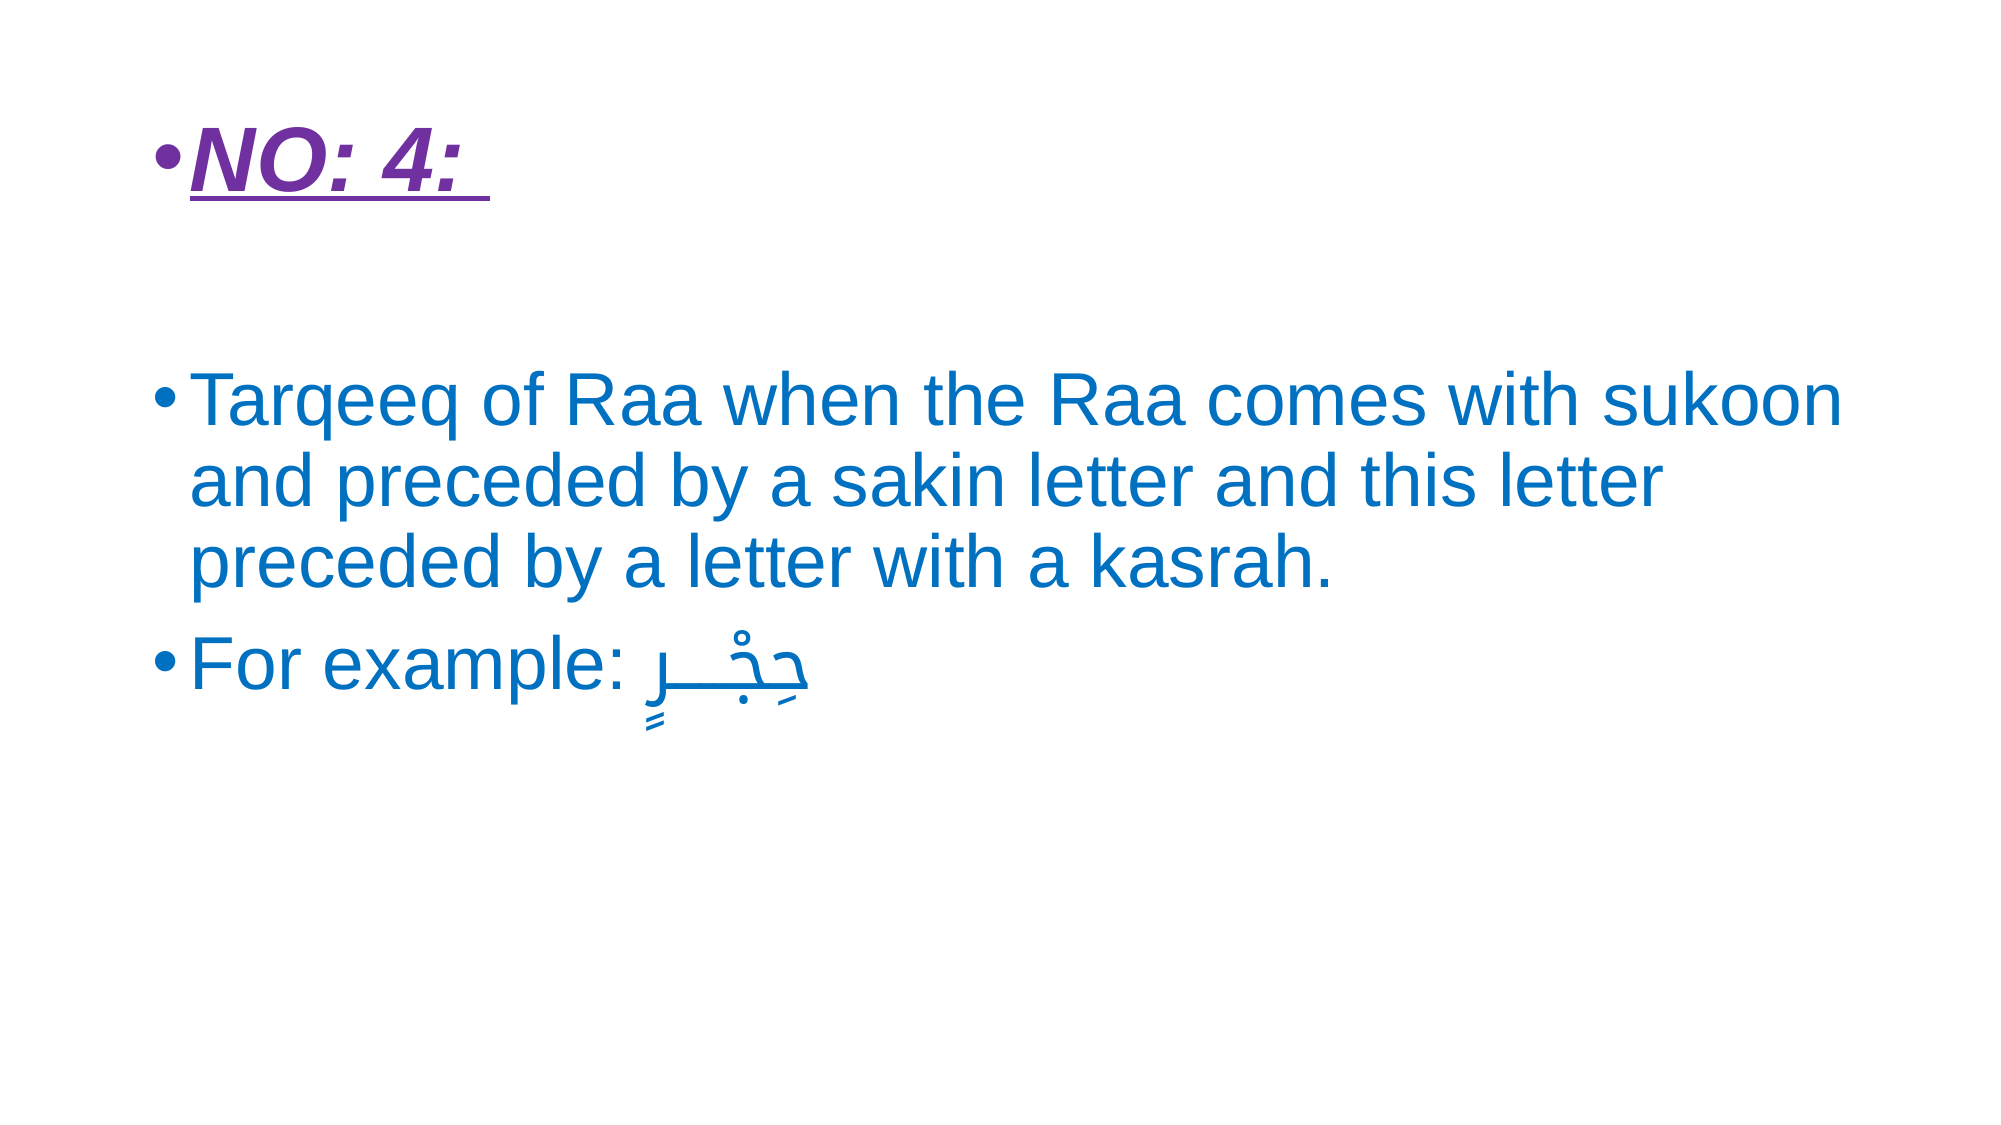

NO: 4:

Tarqeeq of Raa when the Raa comes with sukoon and preceded by a sakin letter and this letter preceded by a letter with a kasrah.
For example: حِجْــــرٍ